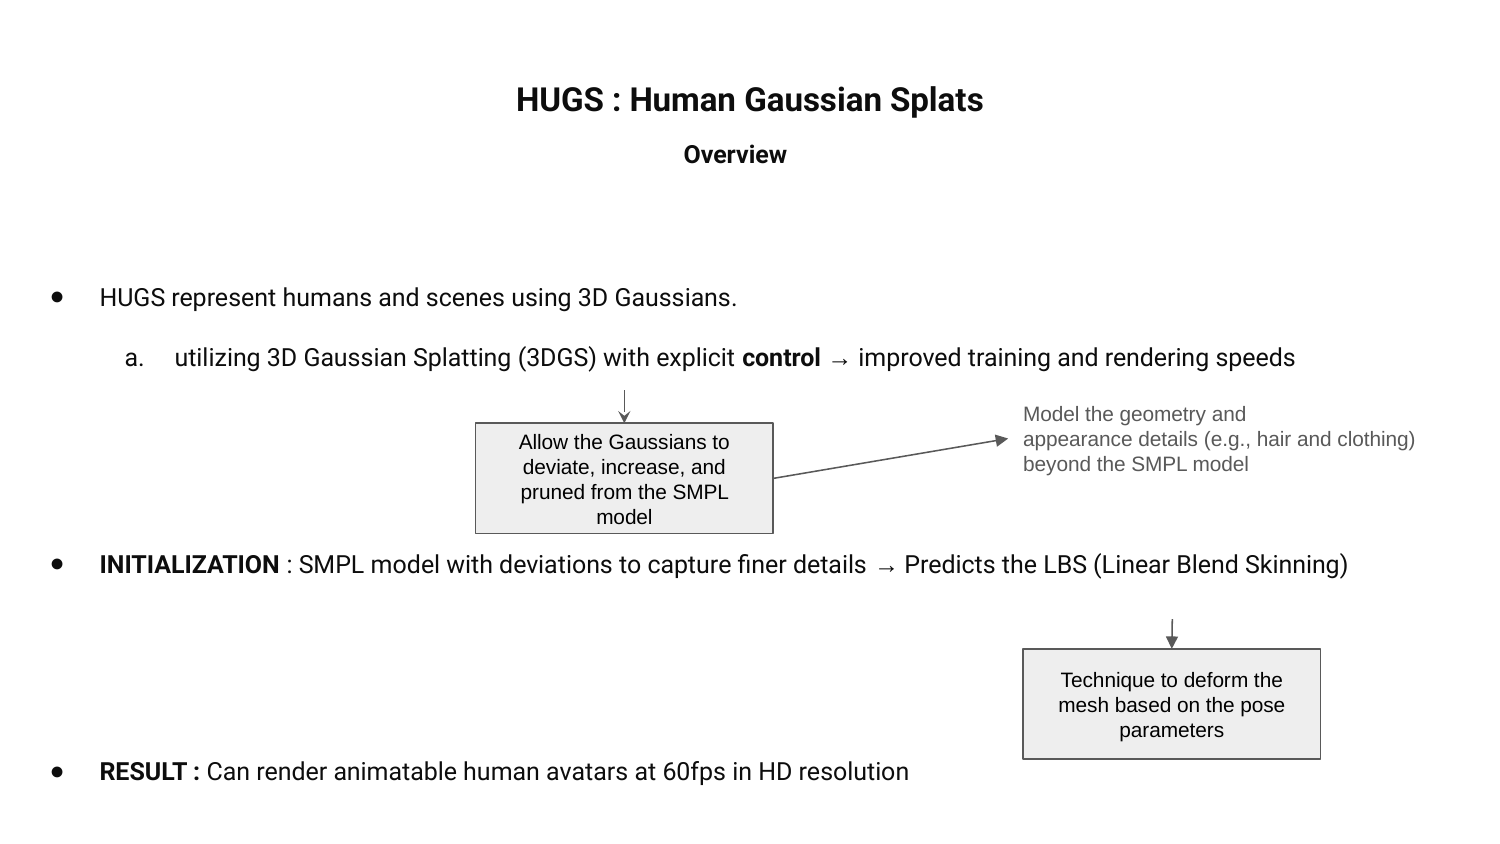

HUGS : Human Gaussian Splats
Overview

HUGS represent humans and scenes using 3D Gaussians.
utilizing 3D Gaussian Splatting (3DGS) with explicit control → improved training and rendering speeds

INITIALIZATION : SMPL model with deviations to capture finer details → Predicts the LBS (Linear Blend Skinning)

RESULT : Can render animatable human avatars at 60fps in HD resolution

Model the geometry and
appearance details (e.g., hair and clothing)
beyond the SMPL model
Allow the Gaussians to deviate, increase, and pruned from the SMPL model
Technique to deform the mesh based on the pose parameters